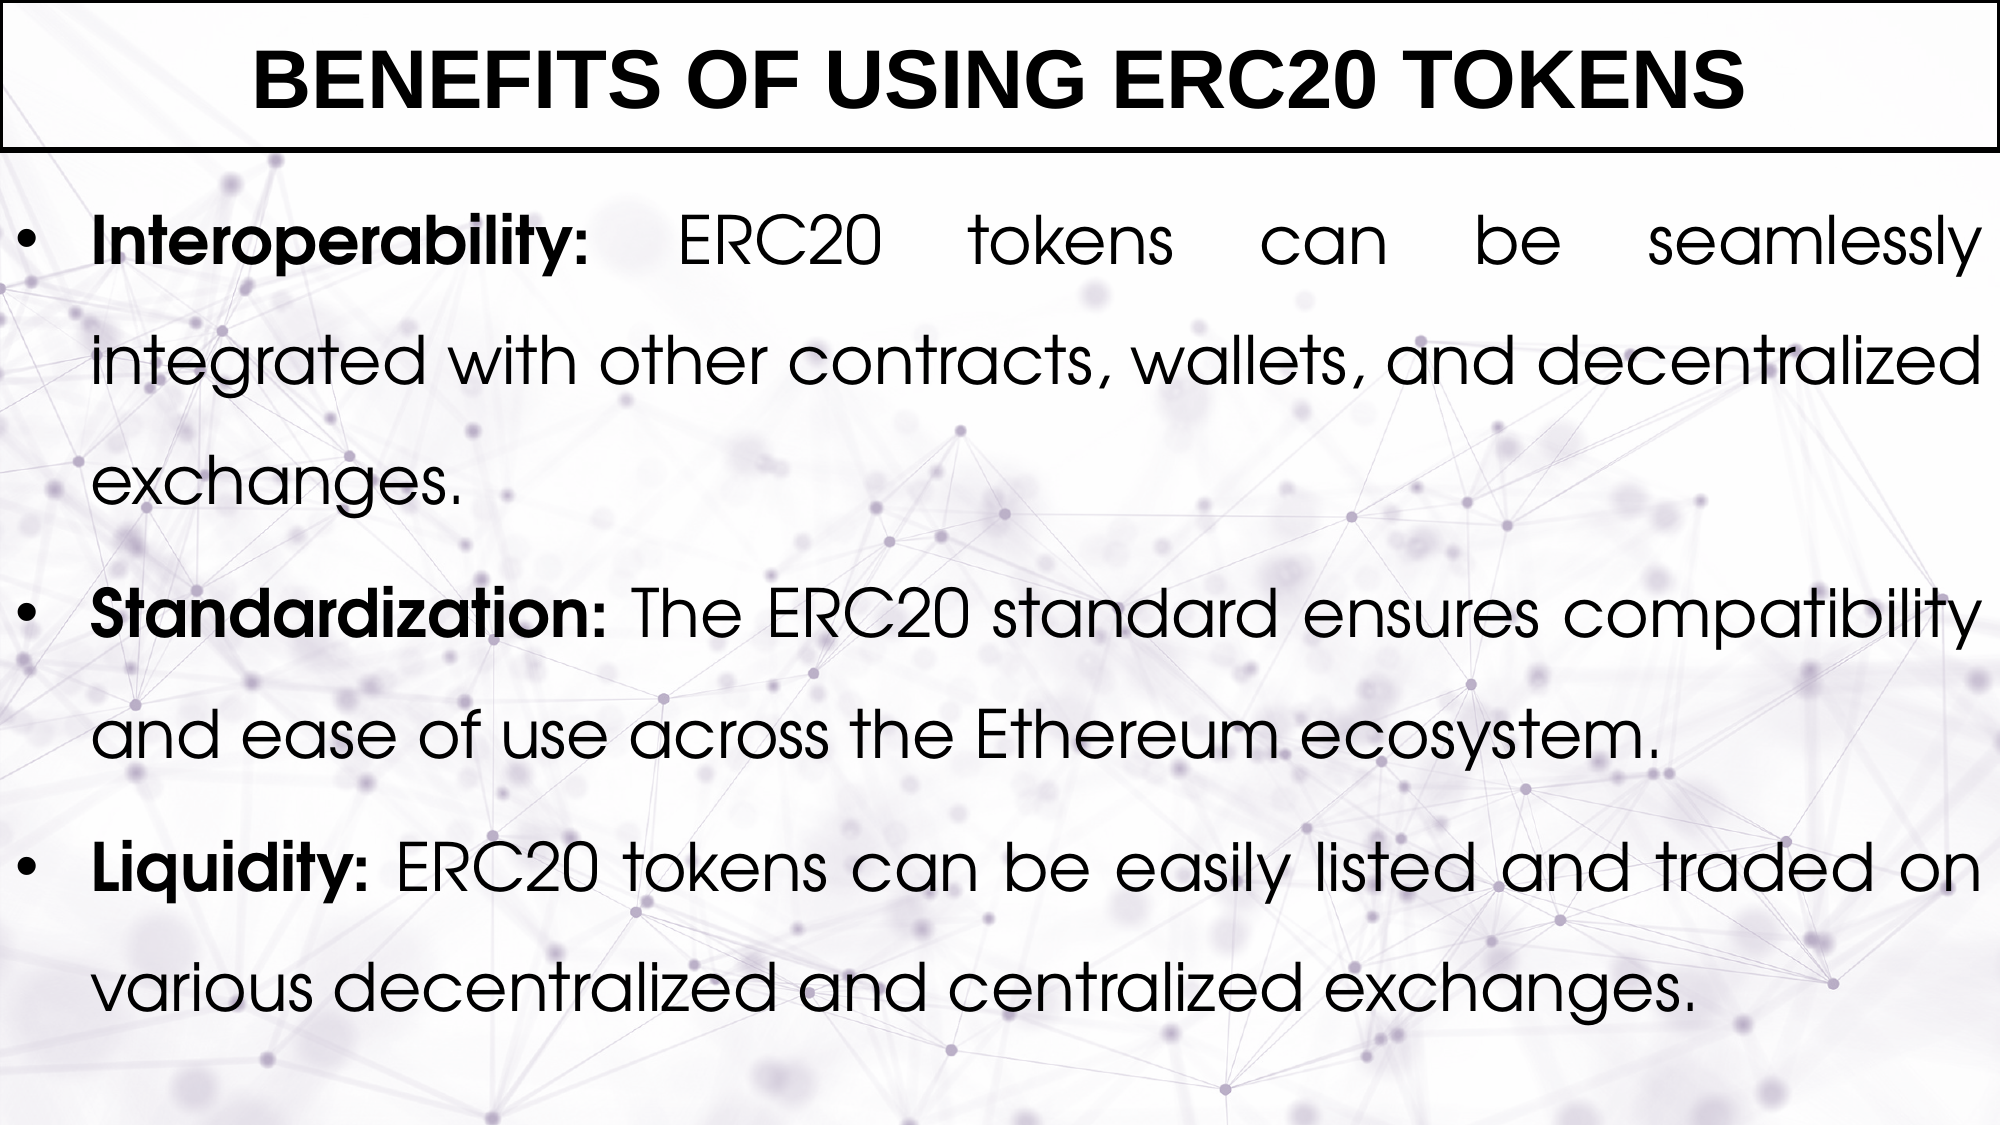

# BENEFITS OF USING ERC20 TOKENS
Interoperability: ERC20 tokens can be seamlessly integrated with other contracts, wallets, and decentralized exchanges.
Standardization: The ERC20 standard ensures compatibility and ease of use across the Ethereum ecosystem.
Liquidity: ERC20 tokens can be easily listed and traded on various decentralized and centralized exchanges.